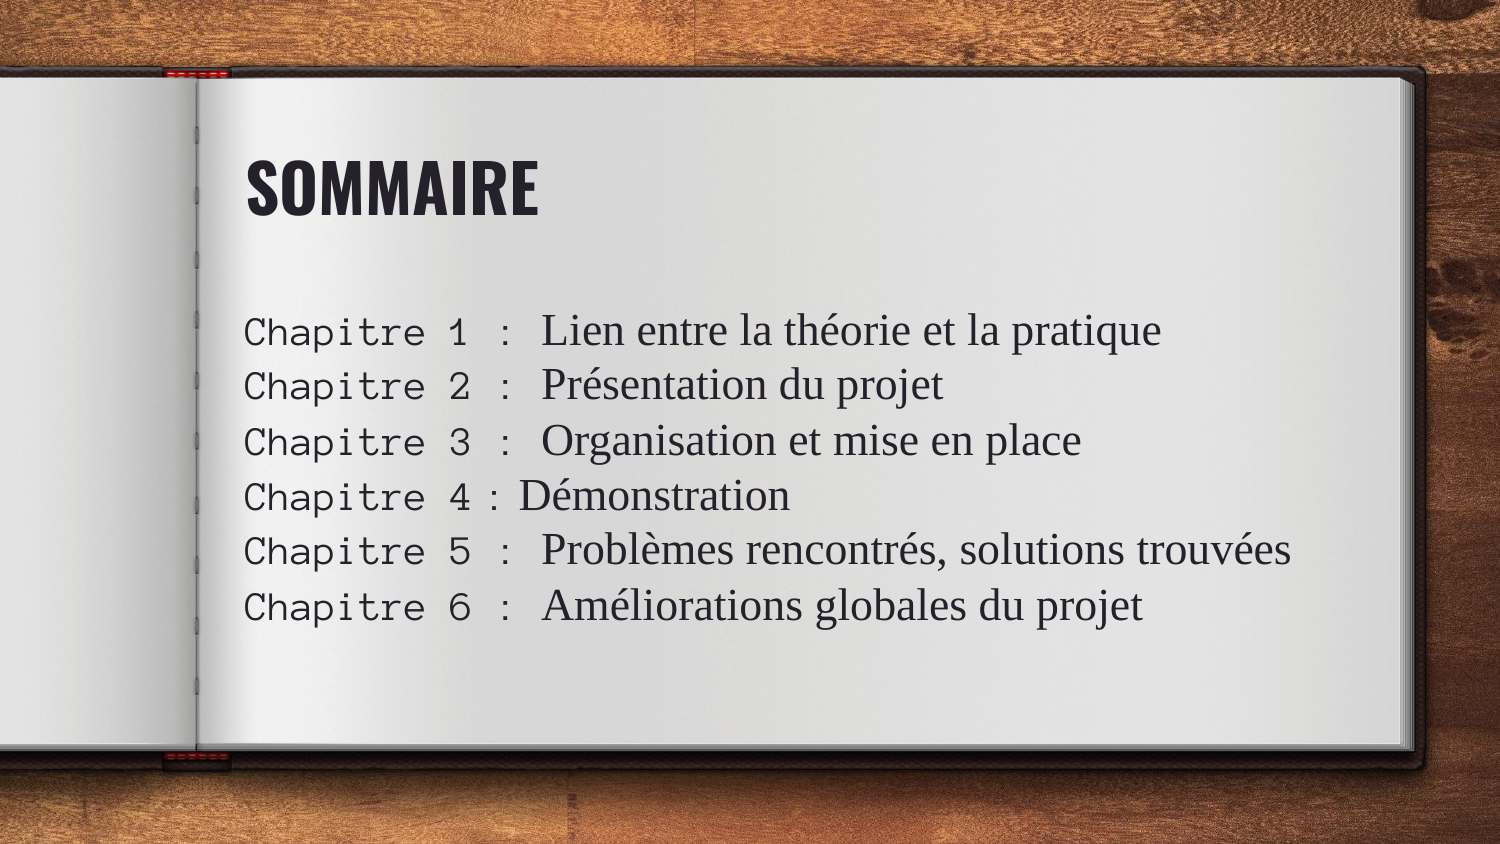

# SOMMAIRE Chapitre 1 : Lien entre la théorie et la pratique Chapitre 2 : Présentation du projet Chapitre 3 : Organisation et mise en place Chapitre 4 : Démonstration Chapitre 5 : Problèmes rencontrés, solutions trouvées Chapitre 6 : Améliorations globales du projet